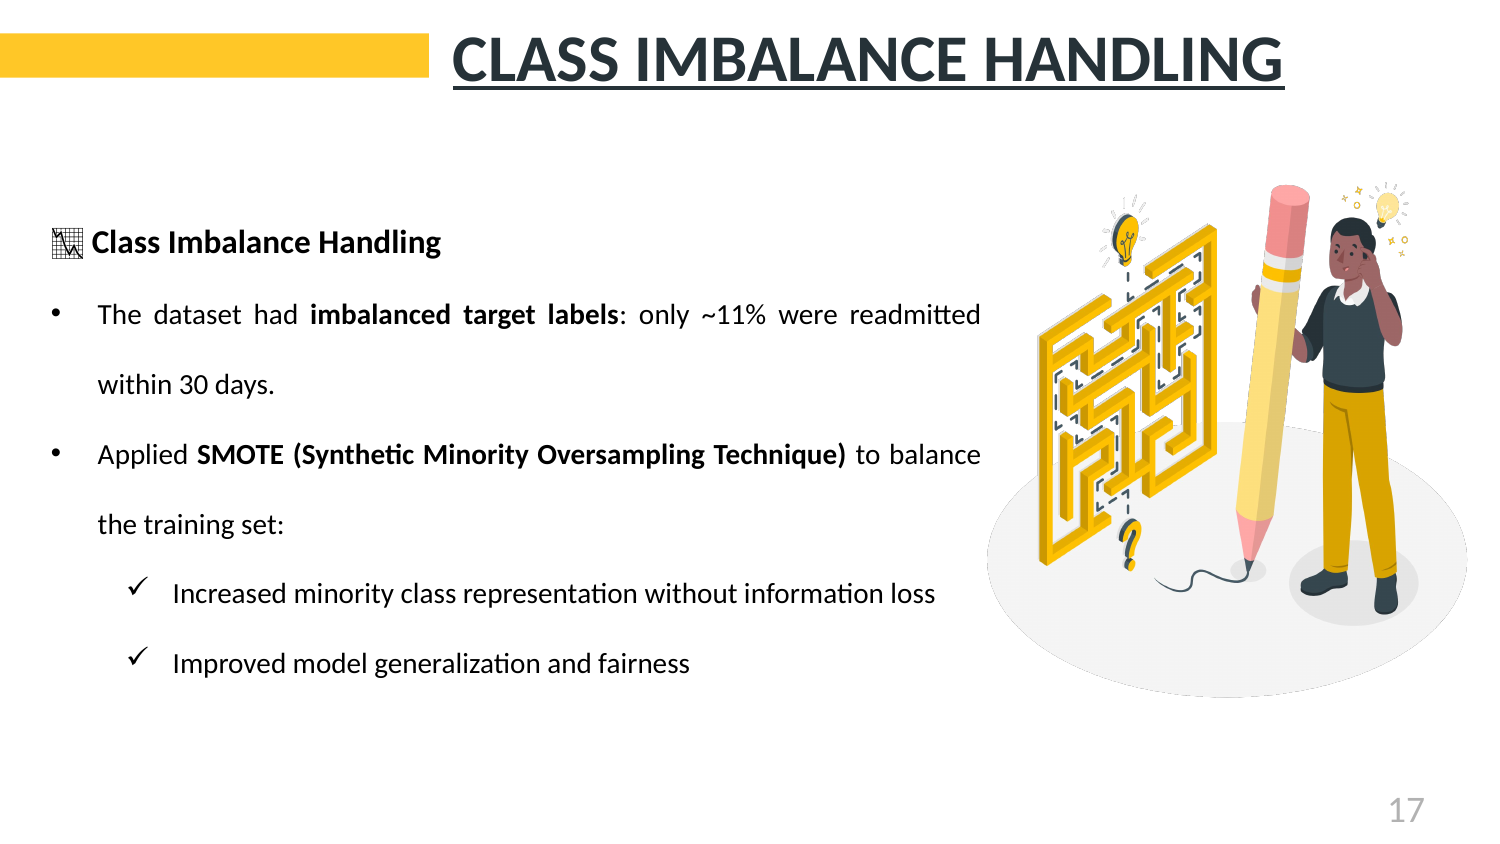

# CLASS IMBALANCE HANDLING

📉 Class Imbalance Handling
The dataset had imbalanced target labels: only ~11% were readmitted within 30 days.
Applied SMOTE (Synthetic Minority Oversampling Technique) to balance the training set:
Increased minority class representation without information loss
Improved model generalization and fairness
17